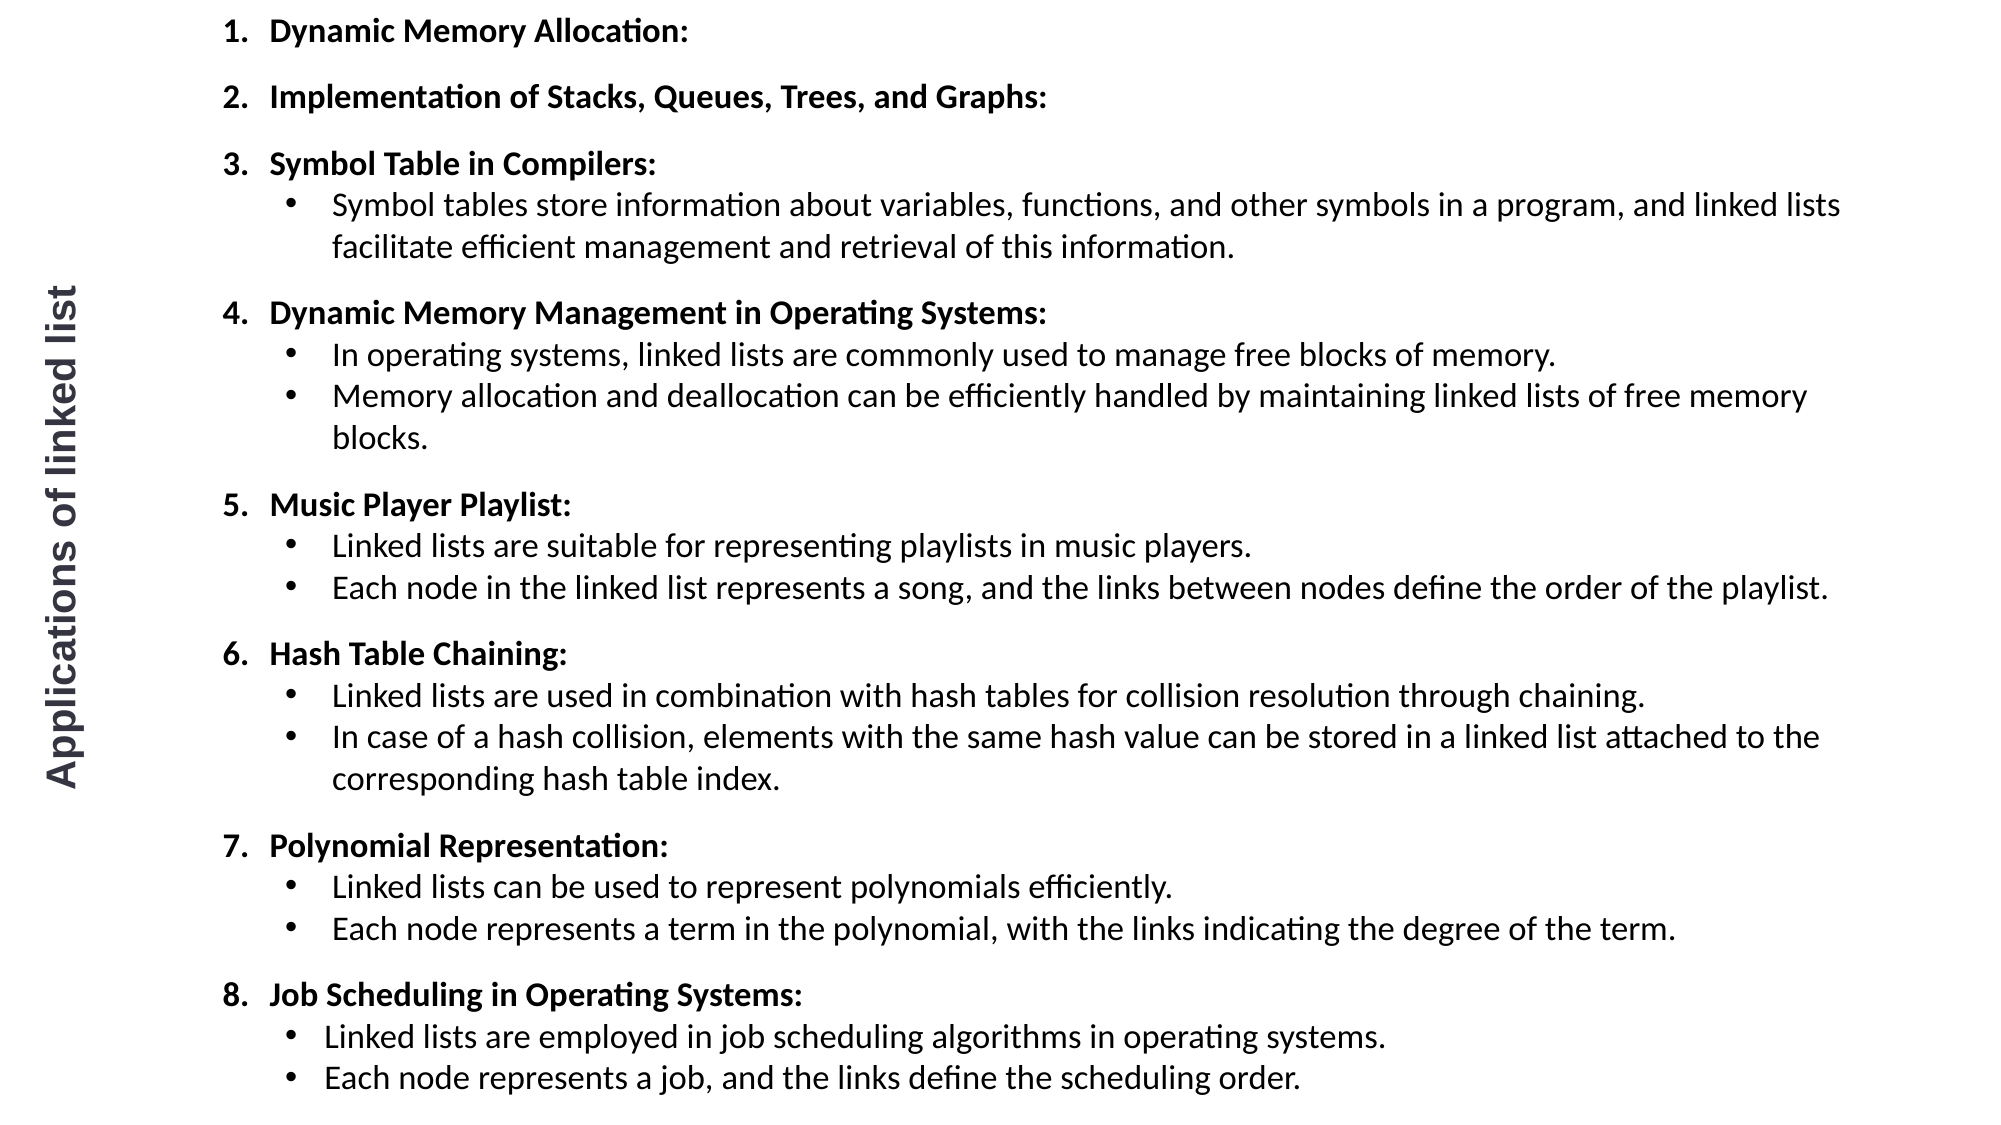

Dynamic Memory Allocation:

Implementation of Stacks, Queues, Trees, and Graphs:

Symbol Table in Compilers:
Symbol tables store information about variables, functions, and other symbols in a program, and linked lists facilitate efficient management and retrieval of this information.

Dynamic Memory Management in Operating Systems:
In operating systems, linked lists are commonly used to manage free blocks of memory.
Memory allocation and deallocation can be efficiently handled by maintaining linked lists of free memory blocks.

Music Player Playlist:
Linked lists are suitable for representing playlists in music players.
Each node in the linked list represents a song, and the links between nodes define the order of the playlist.

Hash Table Chaining:
Linked lists are used in combination with hash tables for collision resolution through chaining.
In case of a hash collision, elements with the same hash value can be stored in a linked list attached to the corresponding hash table index.

Polynomial Representation:
Linked lists can be used to represent polynomials efficiently.
Each node represents a term in the polynomial, with the links indicating the degree of the term.

Job Scheduling in Operating Systems:
Linked lists are employed in job scheduling algorithms in operating systems.
Each node represents a job, and the links define the scheduling order.
Applications of linked list